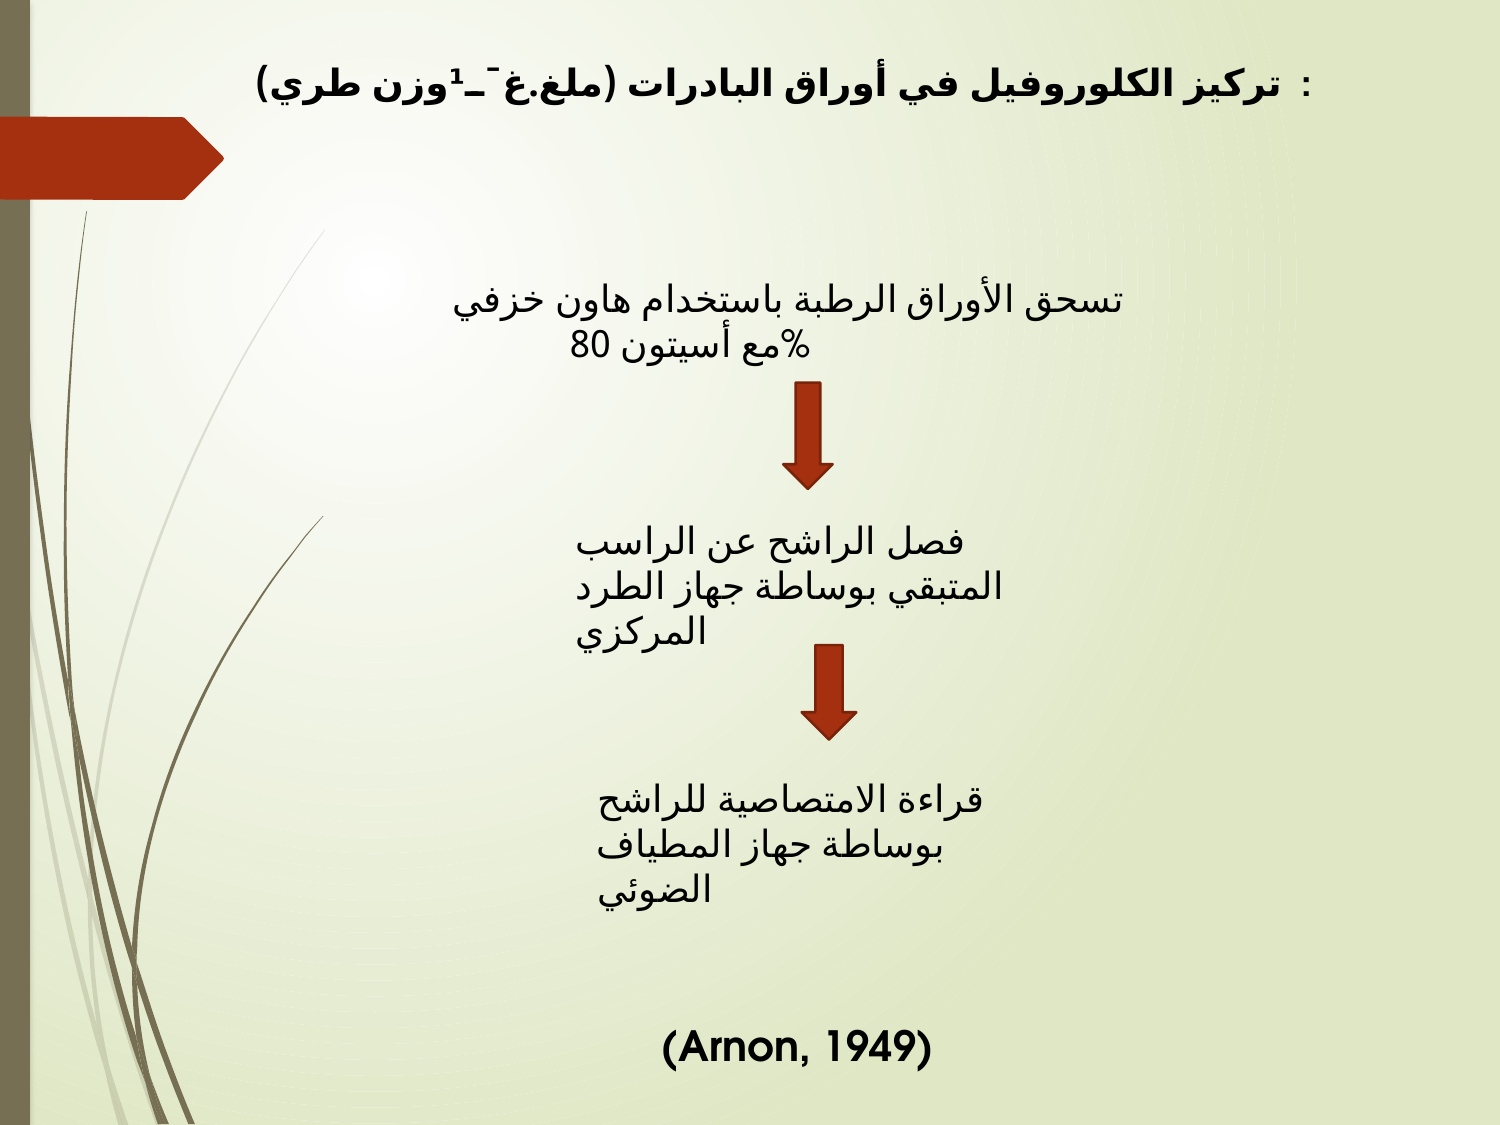

تركيز الكلوروفيل في أوراق البادرات (ملغ.غˉ¹وزن طري):
تسحق الأوراق الرطبة باستخدام هاون خزفي
            مع أسيتون 80%

فصل الراشح عن الراسب المتبقي بوساطة جهاز الطرد المركزي

قراءة الامتصاصية للراشح
بوساطة جهاز المطياف الضوئي
(Arnon, 1949)